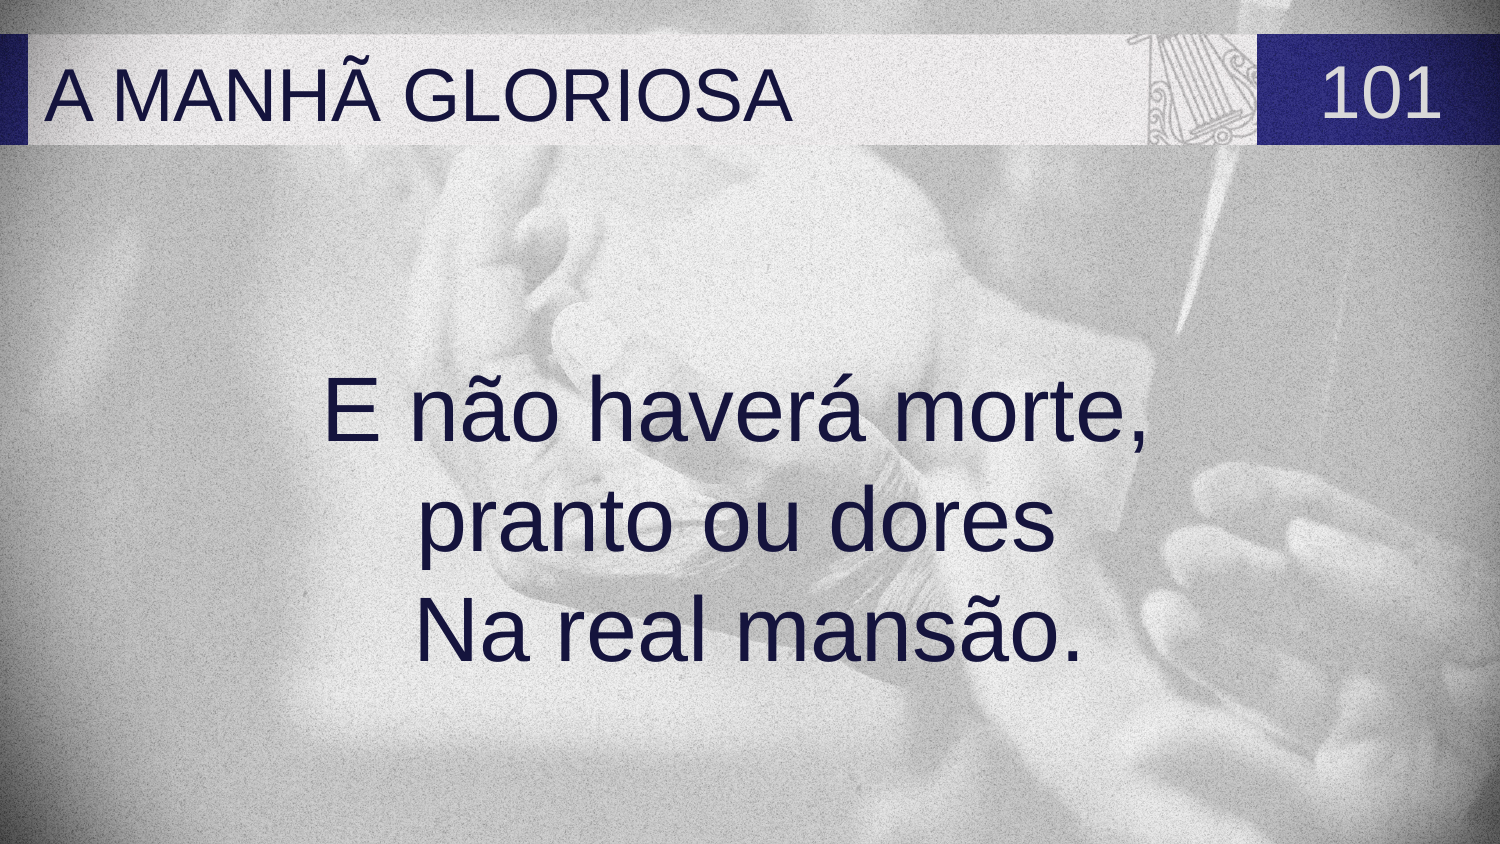

# A MANHÃ GLORIOSA
101
E não haverá morte,
pranto ou dores
Na real mansão.